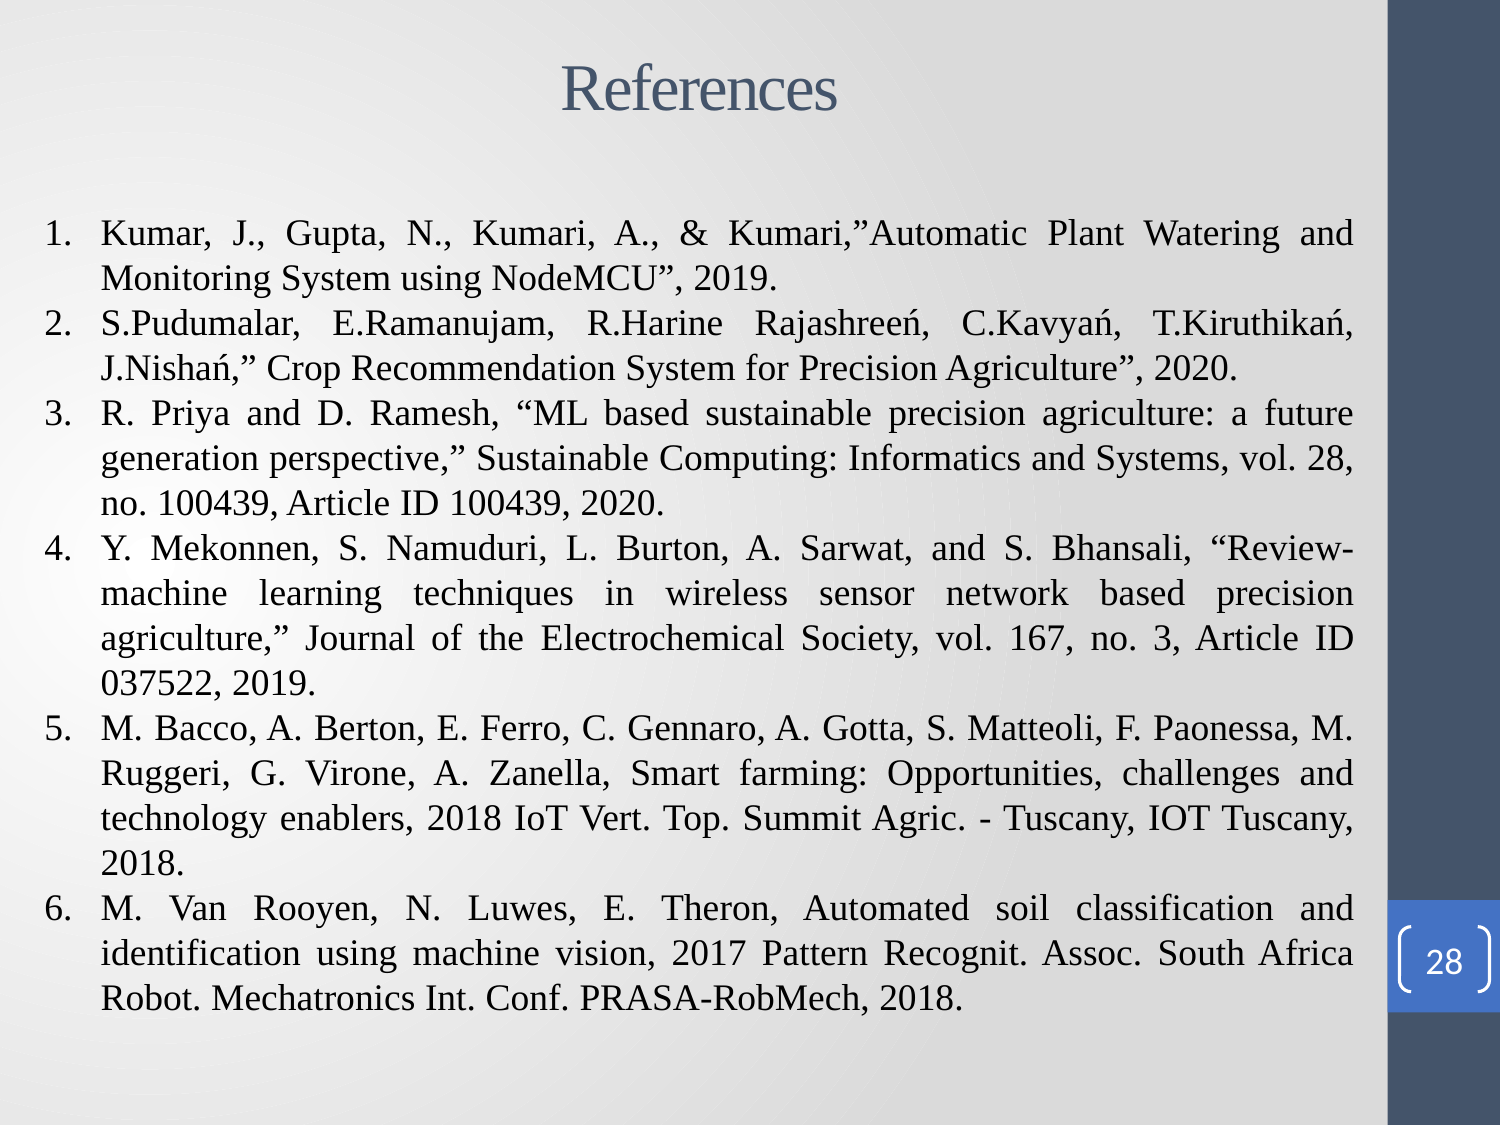

# References
Kumar, J., Gupta, N., Kumari, A., & Kumari,”Automatic Plant Watering and Monitoring System using NodeMCU”, 2019.
S.Pudumalar, E.Ramanujam, R.Harine Rajashreeń, C.Kavyań, T.Kiruthikań, J.Nishań,” Crop Recommendation System for Precision Agriculture”, 2020.
R. Priya and D. Ramesh, “ML based sustainable precision agriculture: a future generation perspective,” Sustainable Computing: Informatics and Systems, vol. 28, no. 100439, Article ID 100439, 2020.
Y. Mekonnen, S. Namuduri, L. Burton, A. Sarwat, and S. Bhansali, “Review-machine learning techniques in wireless sensor network based precision agriculture,” Journal of the Electrochemical Society, vol. 167, no. 3, Article ID 037522, 2019.
M. Bacco, A. Berton, E. Ferro, C. Gennaro, A. Gotta, S. Matteoli, F. Paonessa, M. Ruggeri, G. Virone, A. Zanella, Smart farming: Opportunities, challenges and technology enablers, 2018 IoT Vert. Top. Summit Agric. - Tuscany, IOT Tuscany, 2018.
M. Van Rooyen, N. Luwes, E. Theron, Automated soil classification and identification using machine vision, 2017 Pattern Recognit. Assoc. South Africa Robot. Mechatronics Int. Conf. PRASA-RobMech, 2018.
28